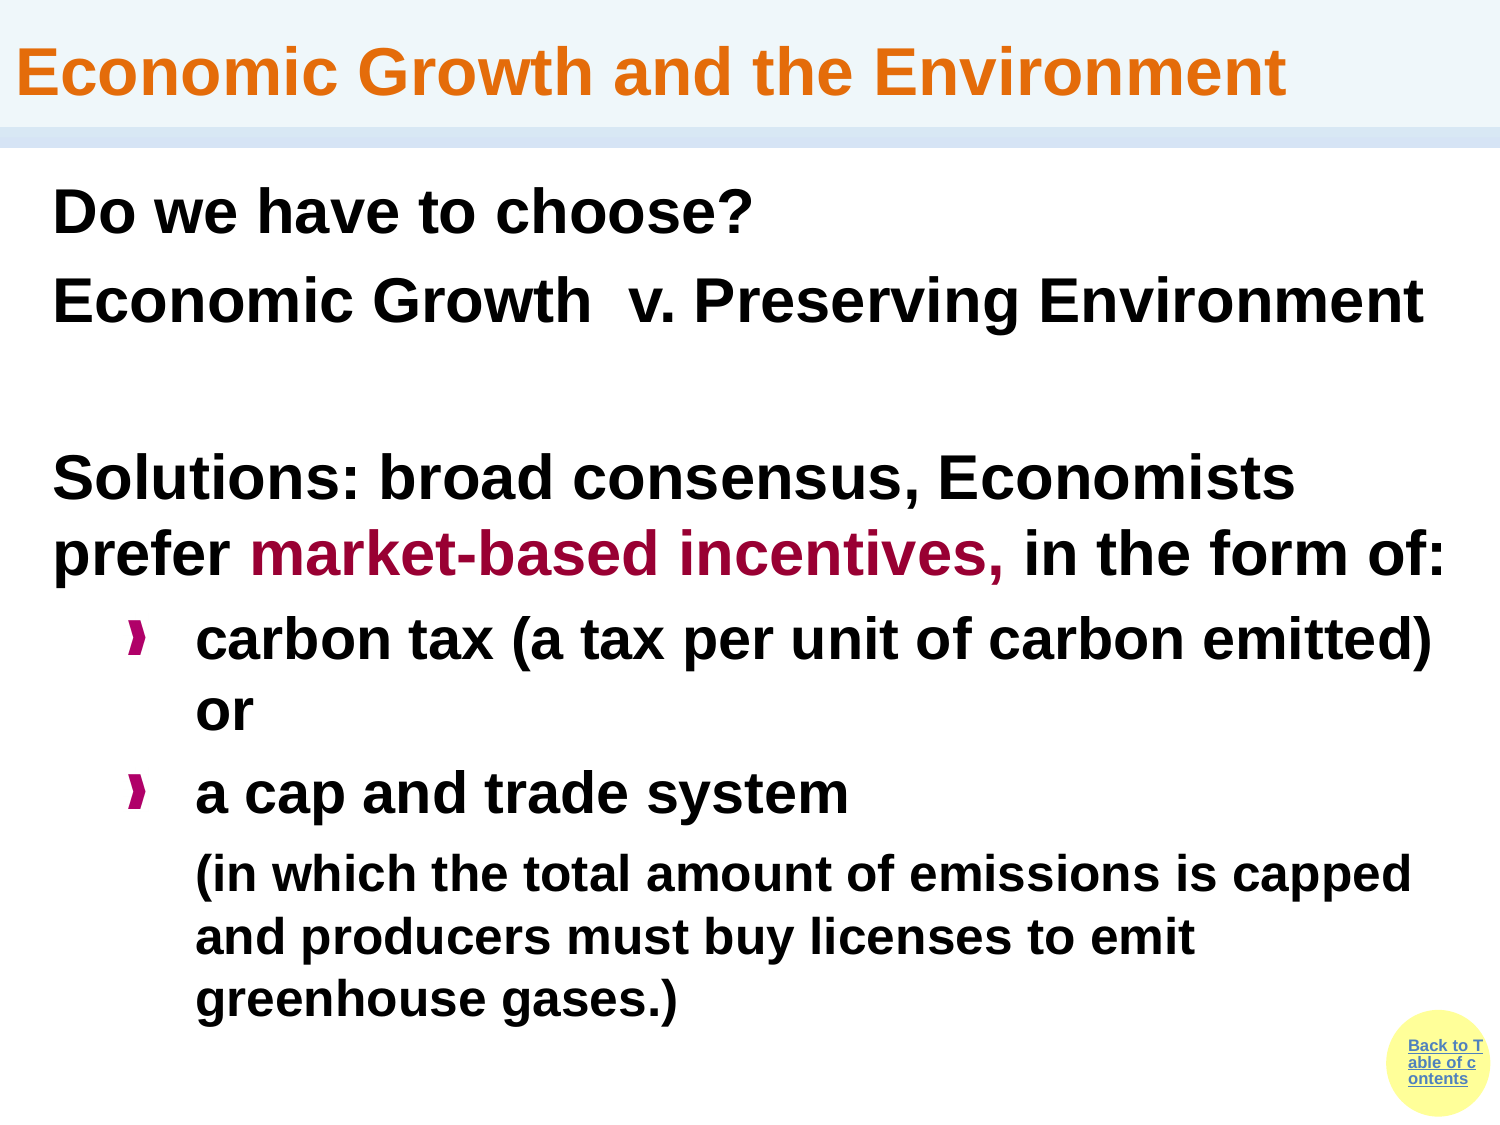

# Economic Growth and the Environment
Do we have to choose?
Economic Growth  v. Preserving Environment

Solutions: broad consensus, Economists prefer market-based incentives, in the form of:
carbon tax (a tax per unit of carbon emitted) or
a cap and trade system
	(in which the total amount of emissions is capped and producers must buy licenses to emit greenhouse gases.)